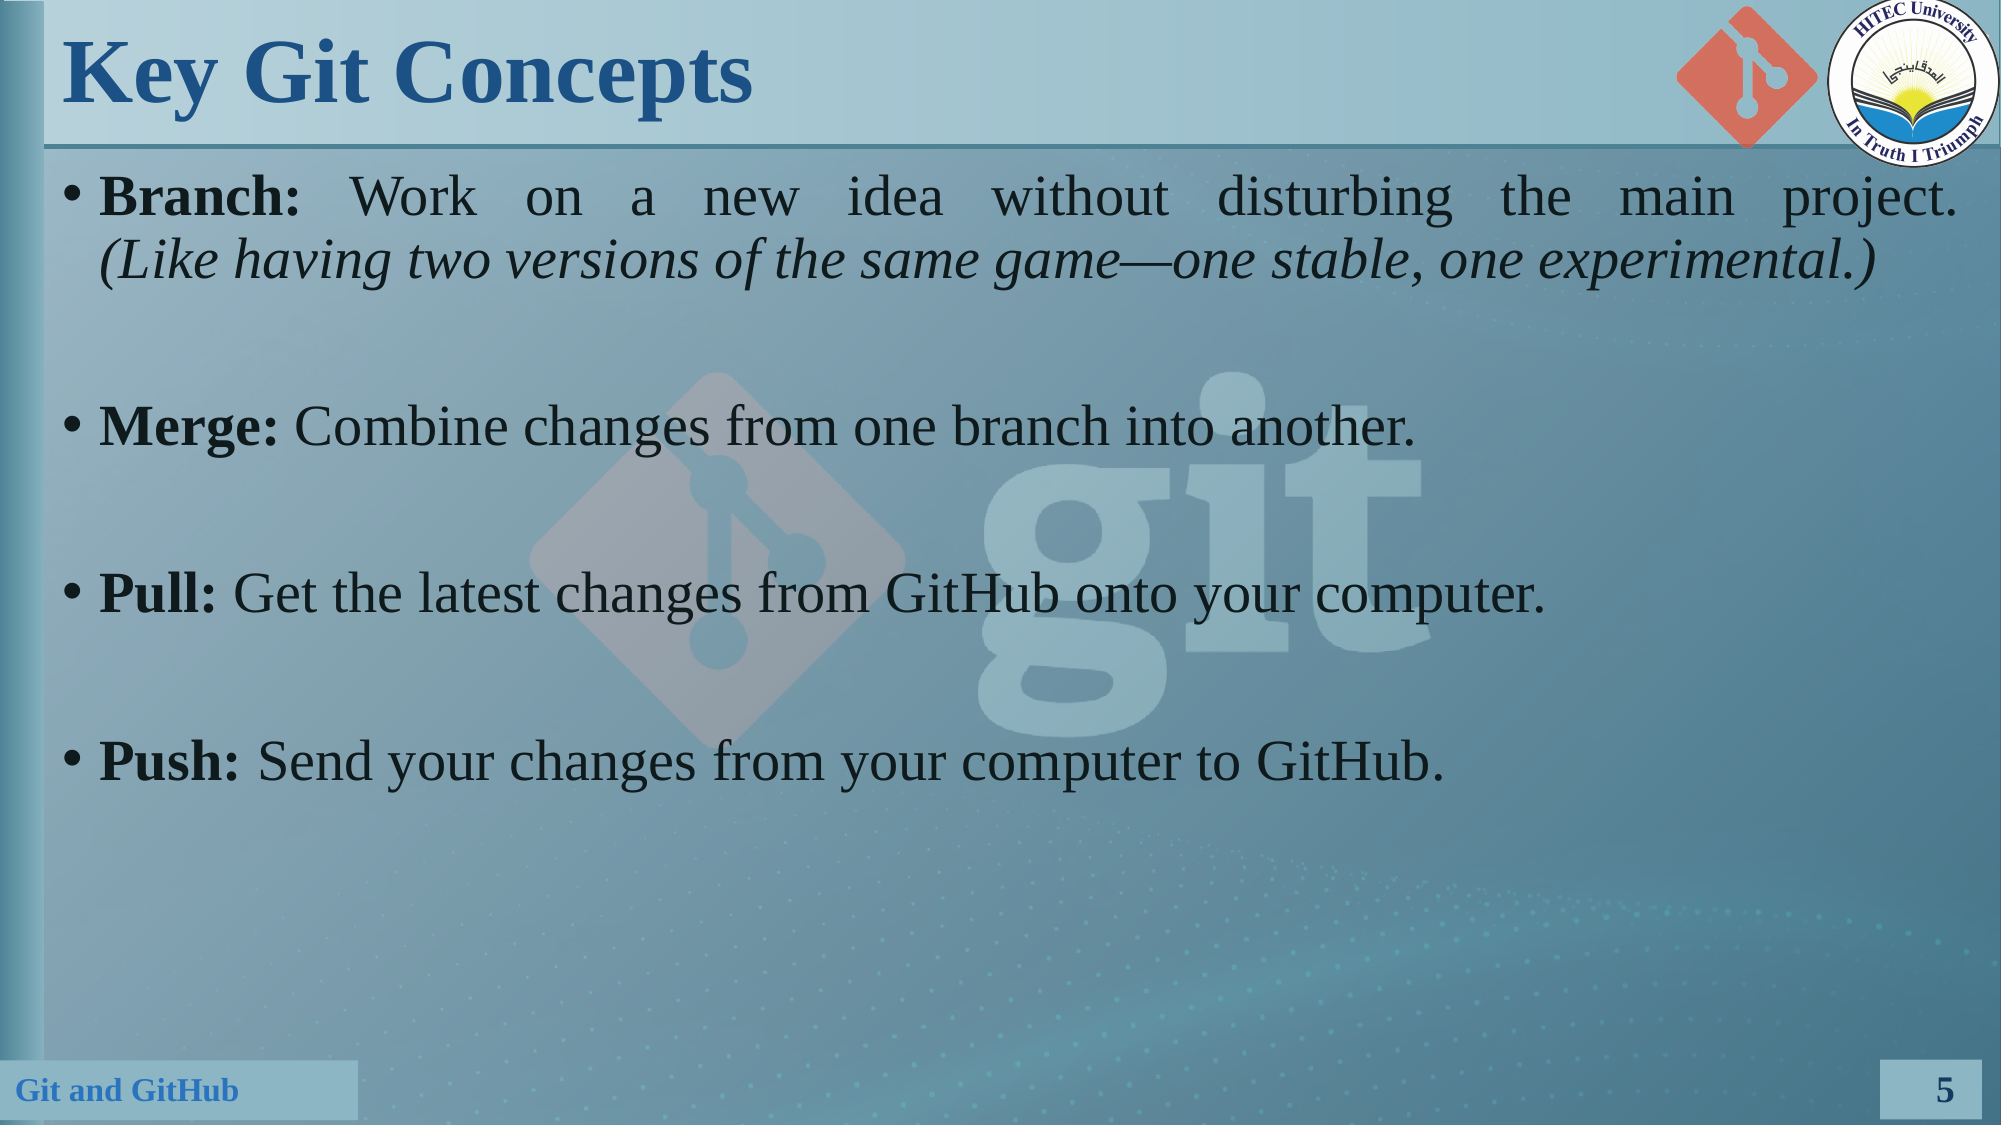

# Key Git Concepts
Branch: Work on a new idea without disturbing the main project.
(Like having two versions of the same game—one stable, one experimental.)

Merge: Combine changes from one branch into another.

Pull: Get the latest changes from GitHub onto your computer.

Push: Send your changes from your computer to GitHub.

5